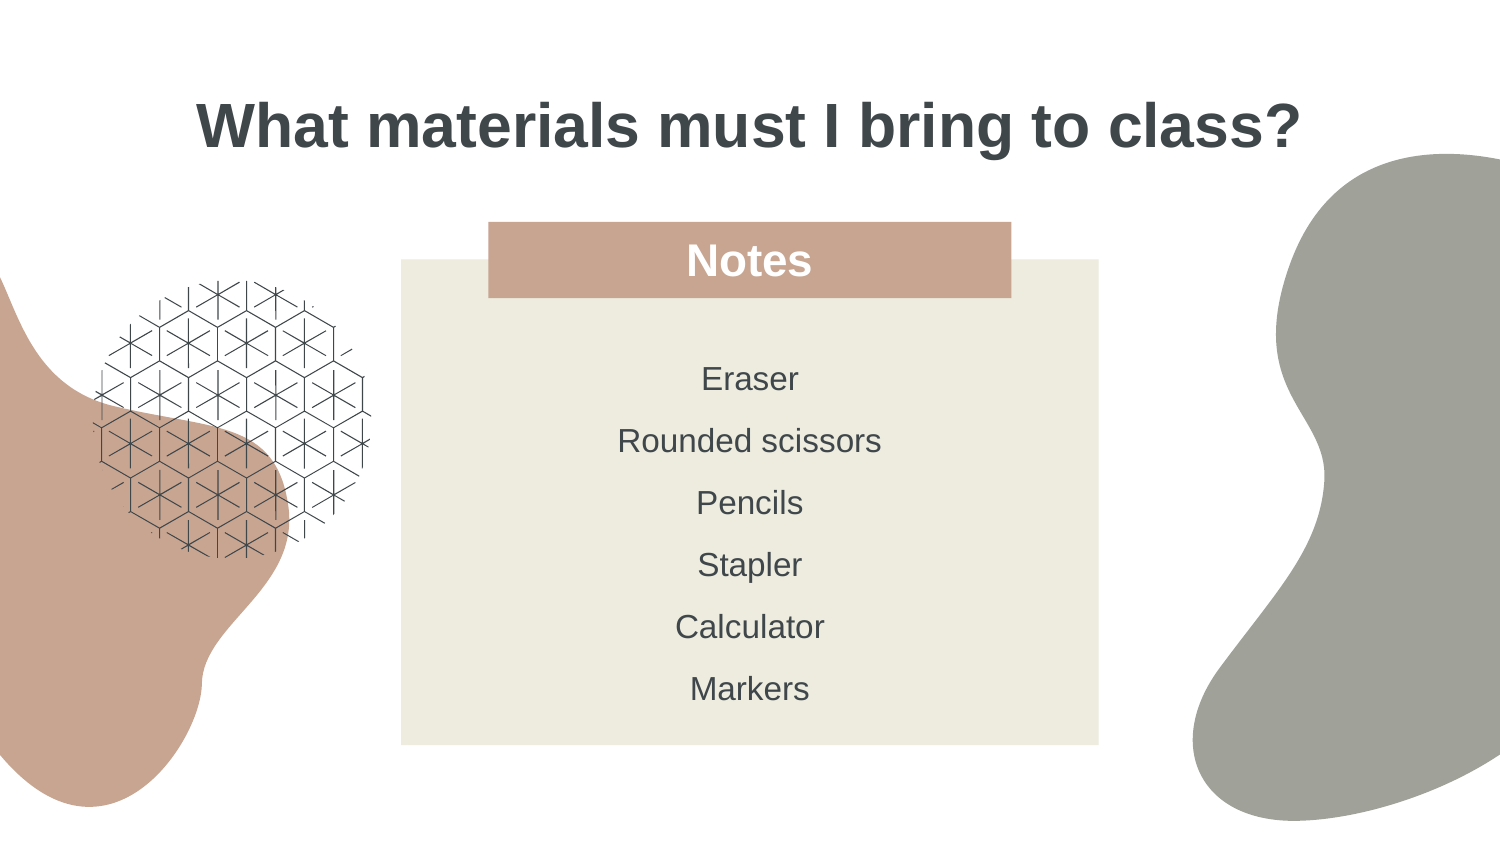

# What materials must I bring to class?
Notes

Eraser
Rounded scissors
Pencils
Stapler
Calculator
Markers